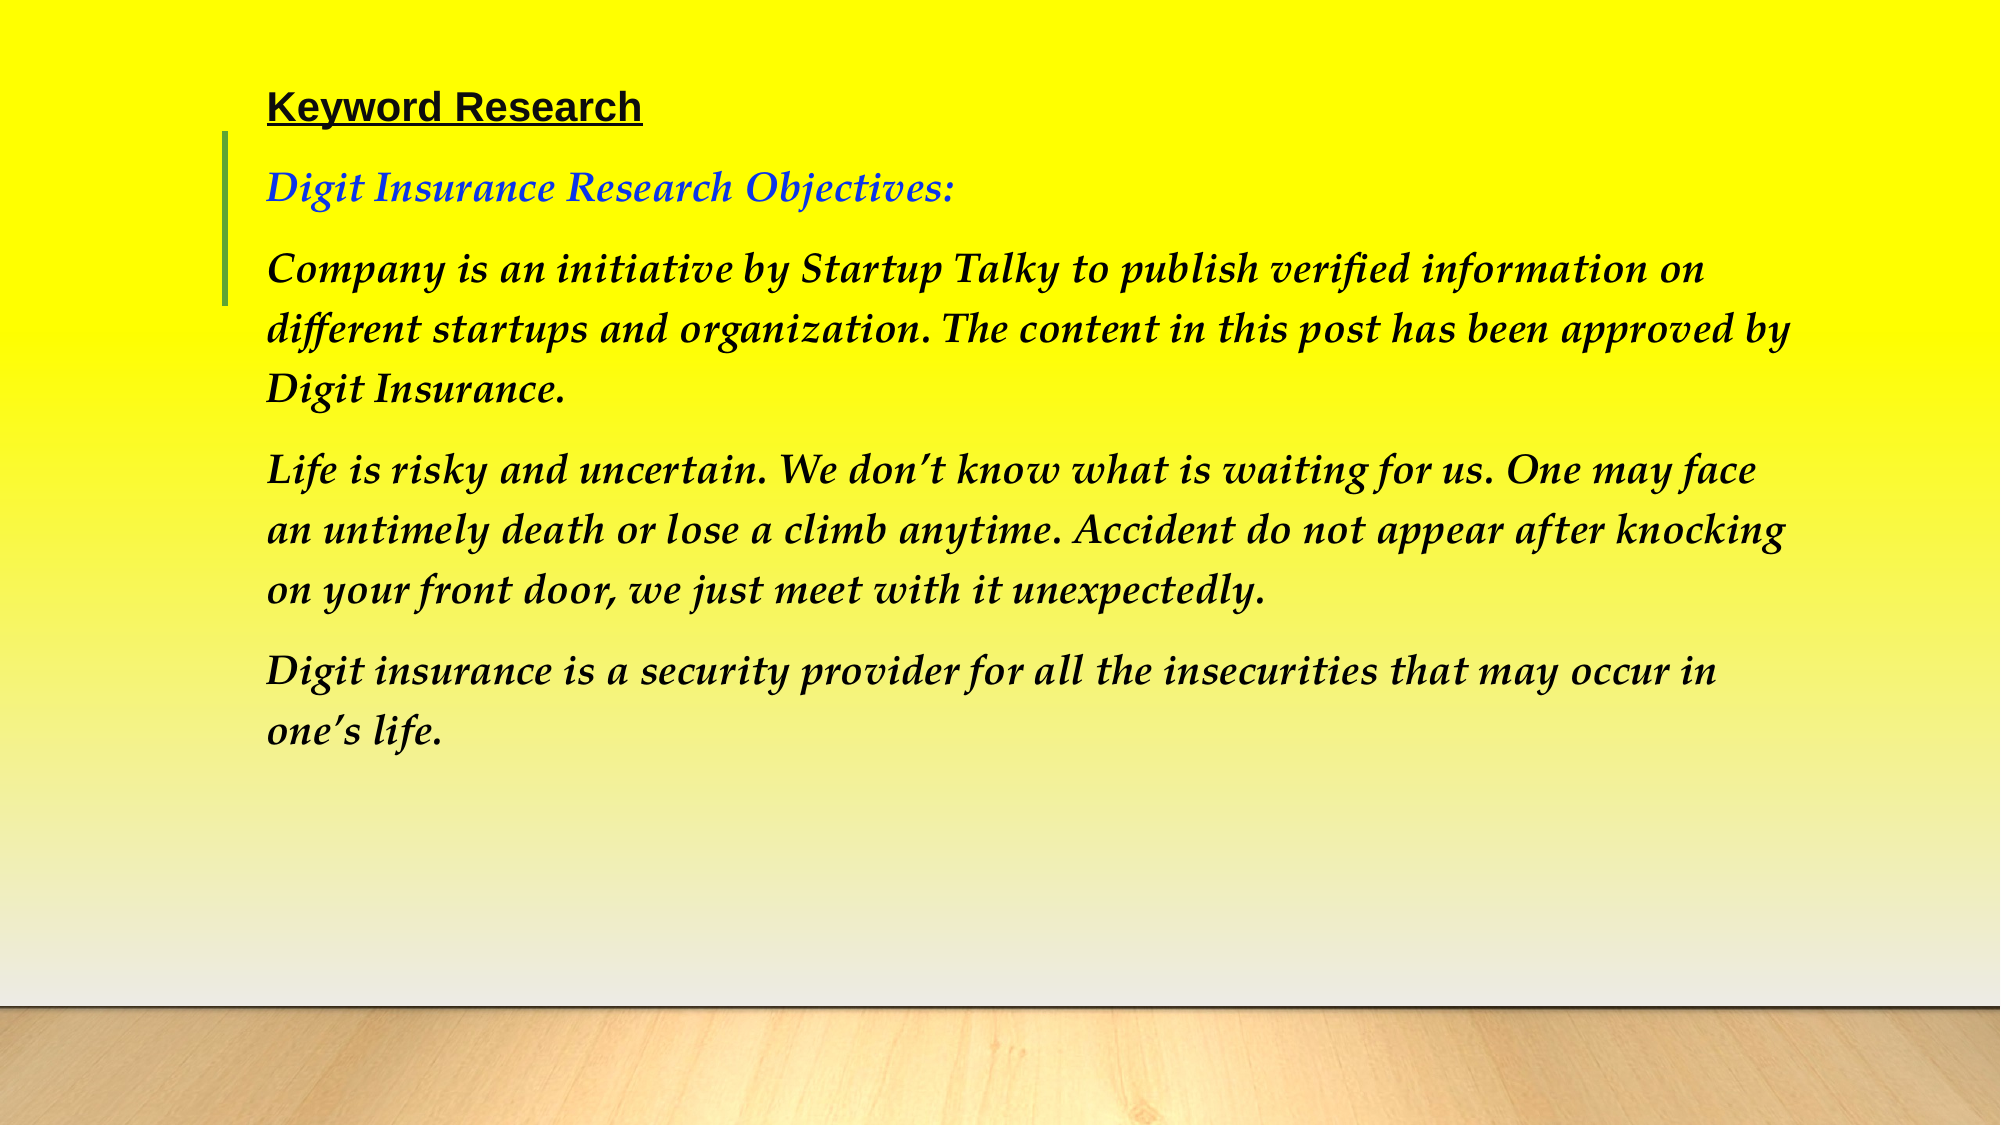

Keyword Research
Digit Insurance Research Objectives:
Company is an initiative by Startup Talky to publish verified information on different startups and organization. The content in this post has been approved by Digit Insurance.
Life is risky and uncertain. We don’t know what is waiting for us. One may face an untimely death or lose a climb anytime. Accident do not appear after knocking on your front door, we just meet with it unexpectedly.
Digit insurance is a security provider for all the insecurities that may occur in one’s life.